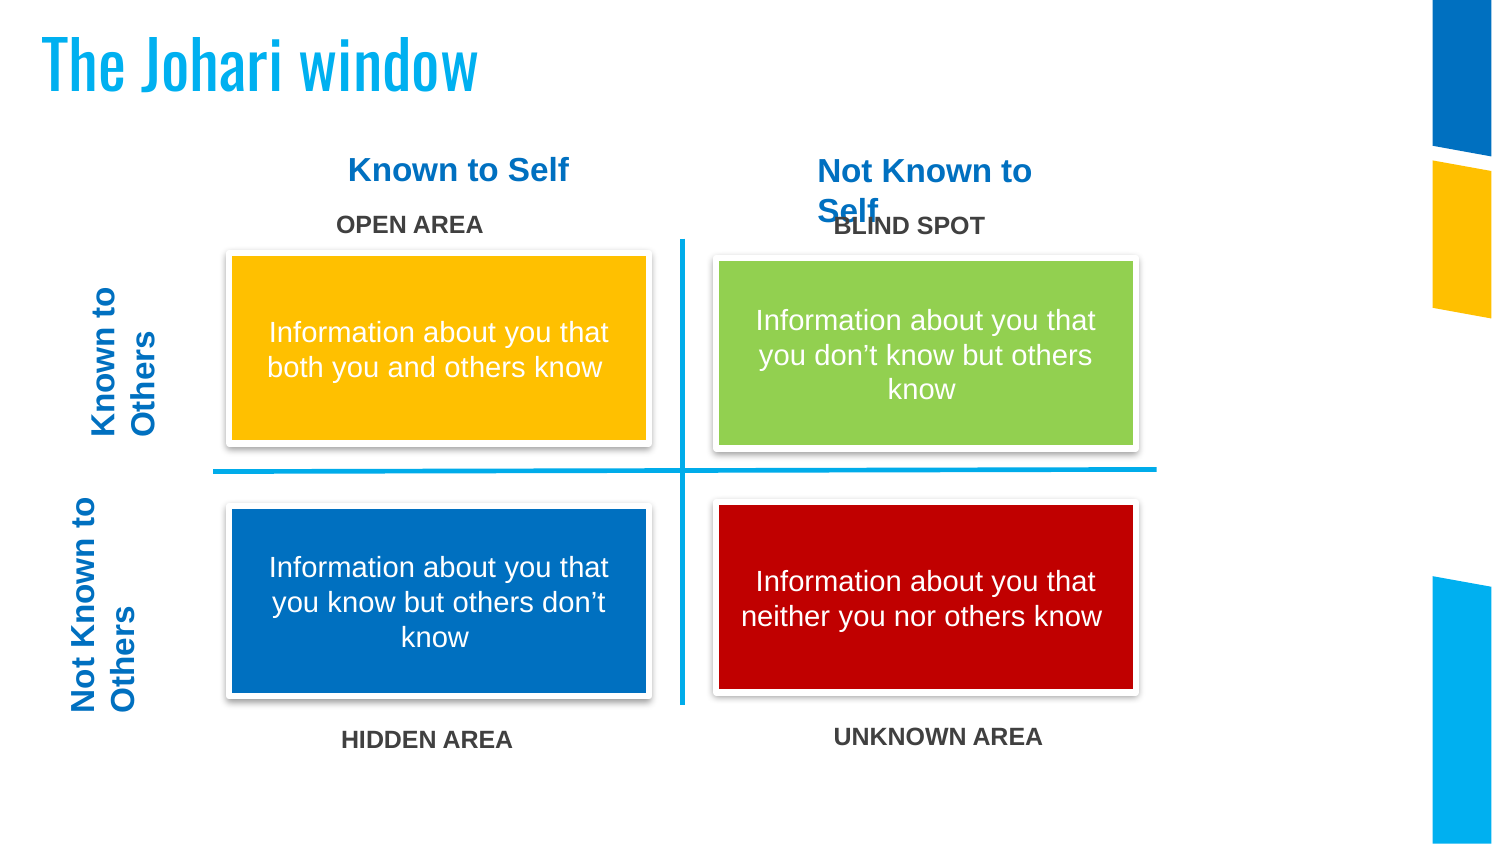

The Johari window
Known to Self
Not Known to Self
OPEN AREA
BLIND SPOT
Information about you that both you and others know
Information about you that you don’t know but others know
Known to Others
Information about you that neither you nor others know
Information about you that you know but others don’t know
Not Known to Others
UNKNOWN AREA
HIDDEN AREA
6